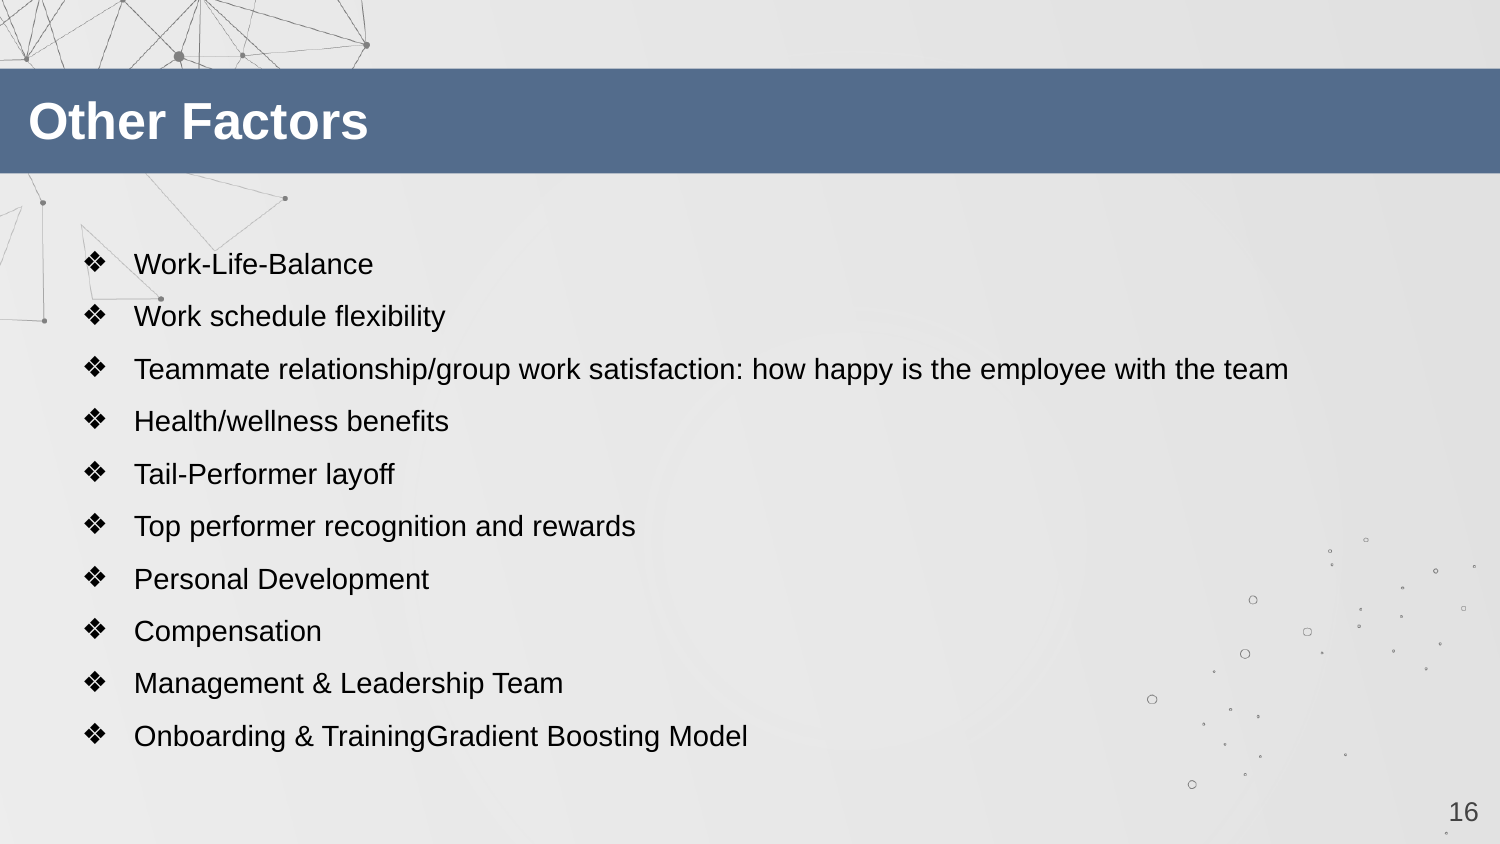

Other Factors
Work-Life-Balance
Work schedule flexibility
Teammate relationship/group work satisfaction: how happy is the employee with the team
Health/wellness benefits
Tail-Performer layoff
Top performer recognition and rewards
Personal Development
Compensation
Management & Leadership Team
Onboarding & TrainingGradient Boosting Model
16